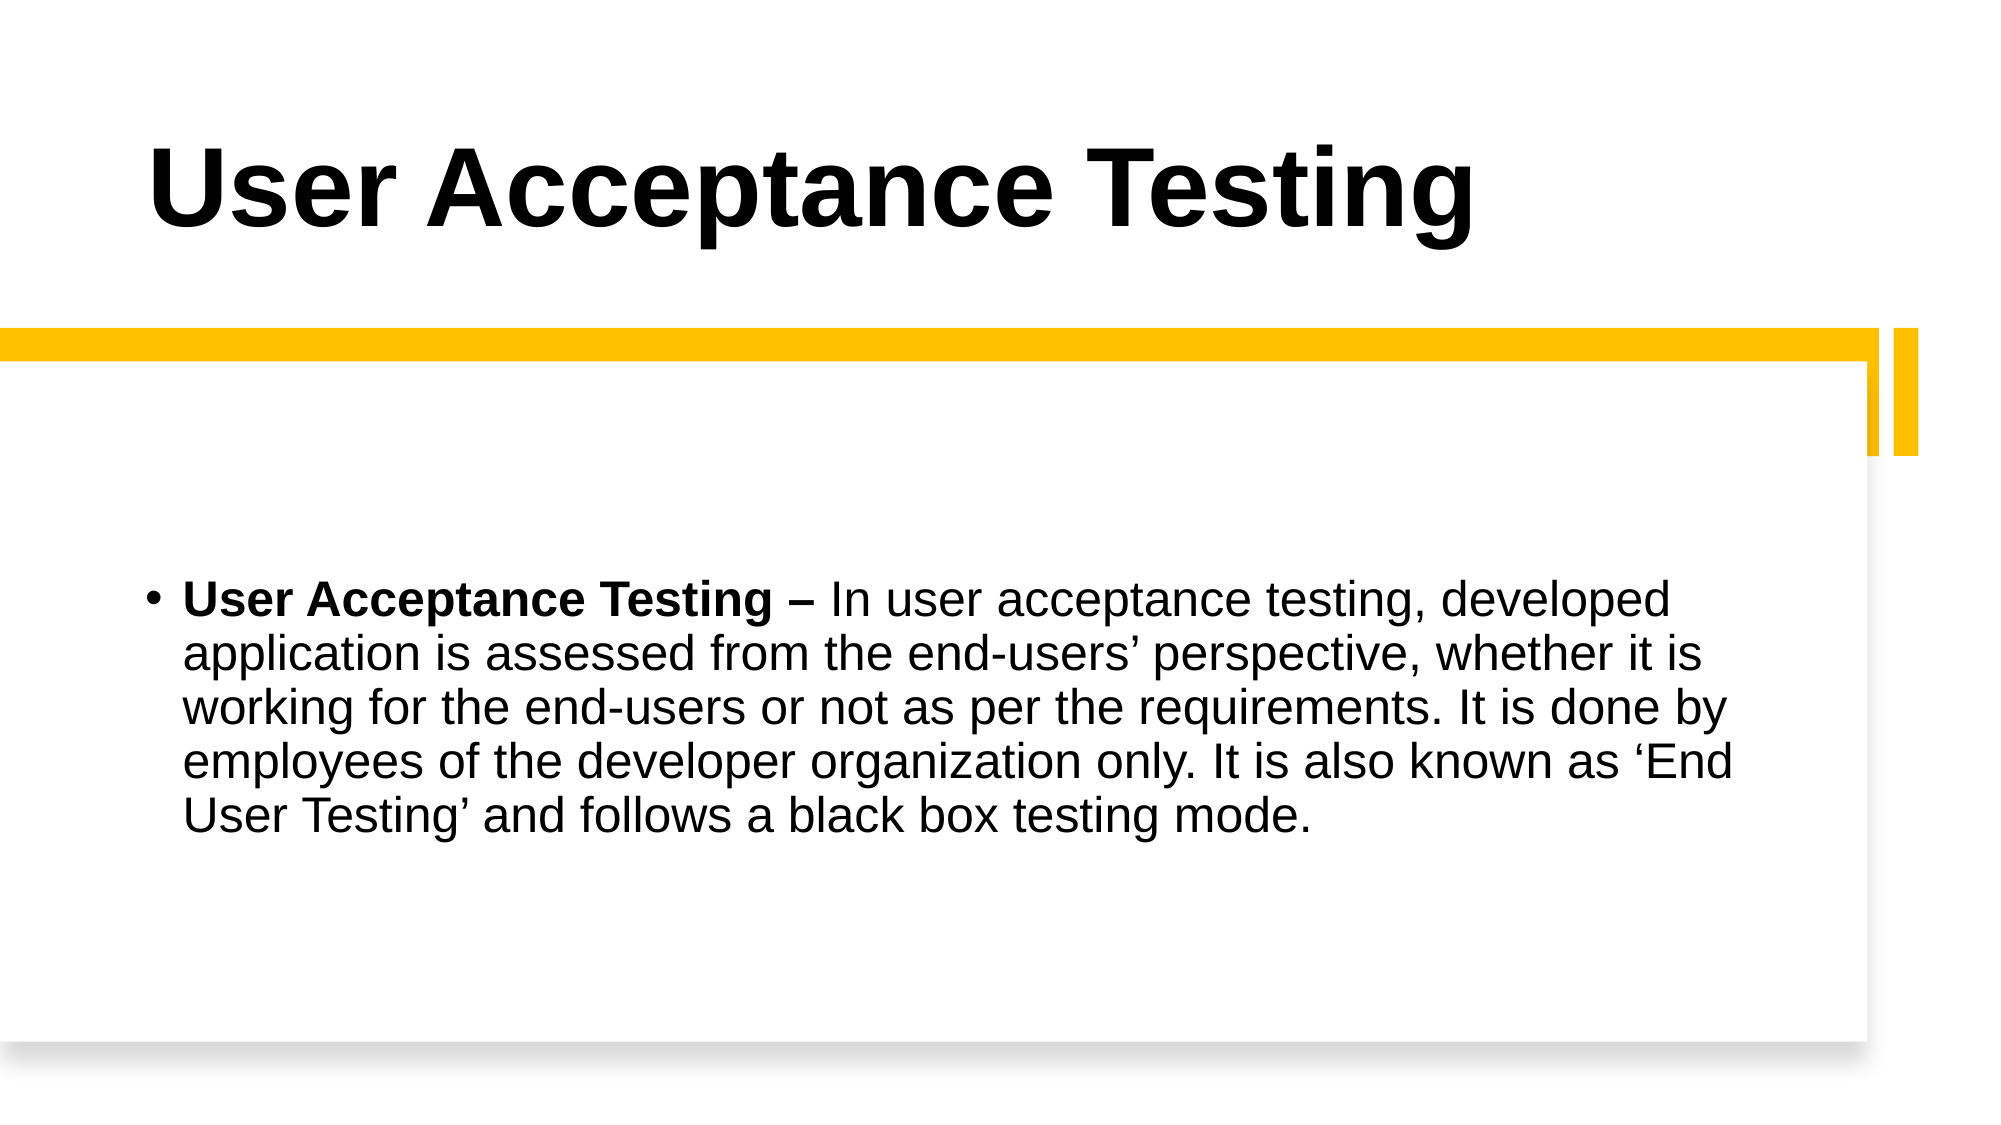

# User Acceptance Testing

User Acceptance Testing – In user acceptance testing, developed application is assessed from the end-users’ perspective, whether it is working for the end-users or not as per the requirements. It is done by employees of the developer organization only. It is also known as ‘End User Testing’ and follows a black box testing mode.